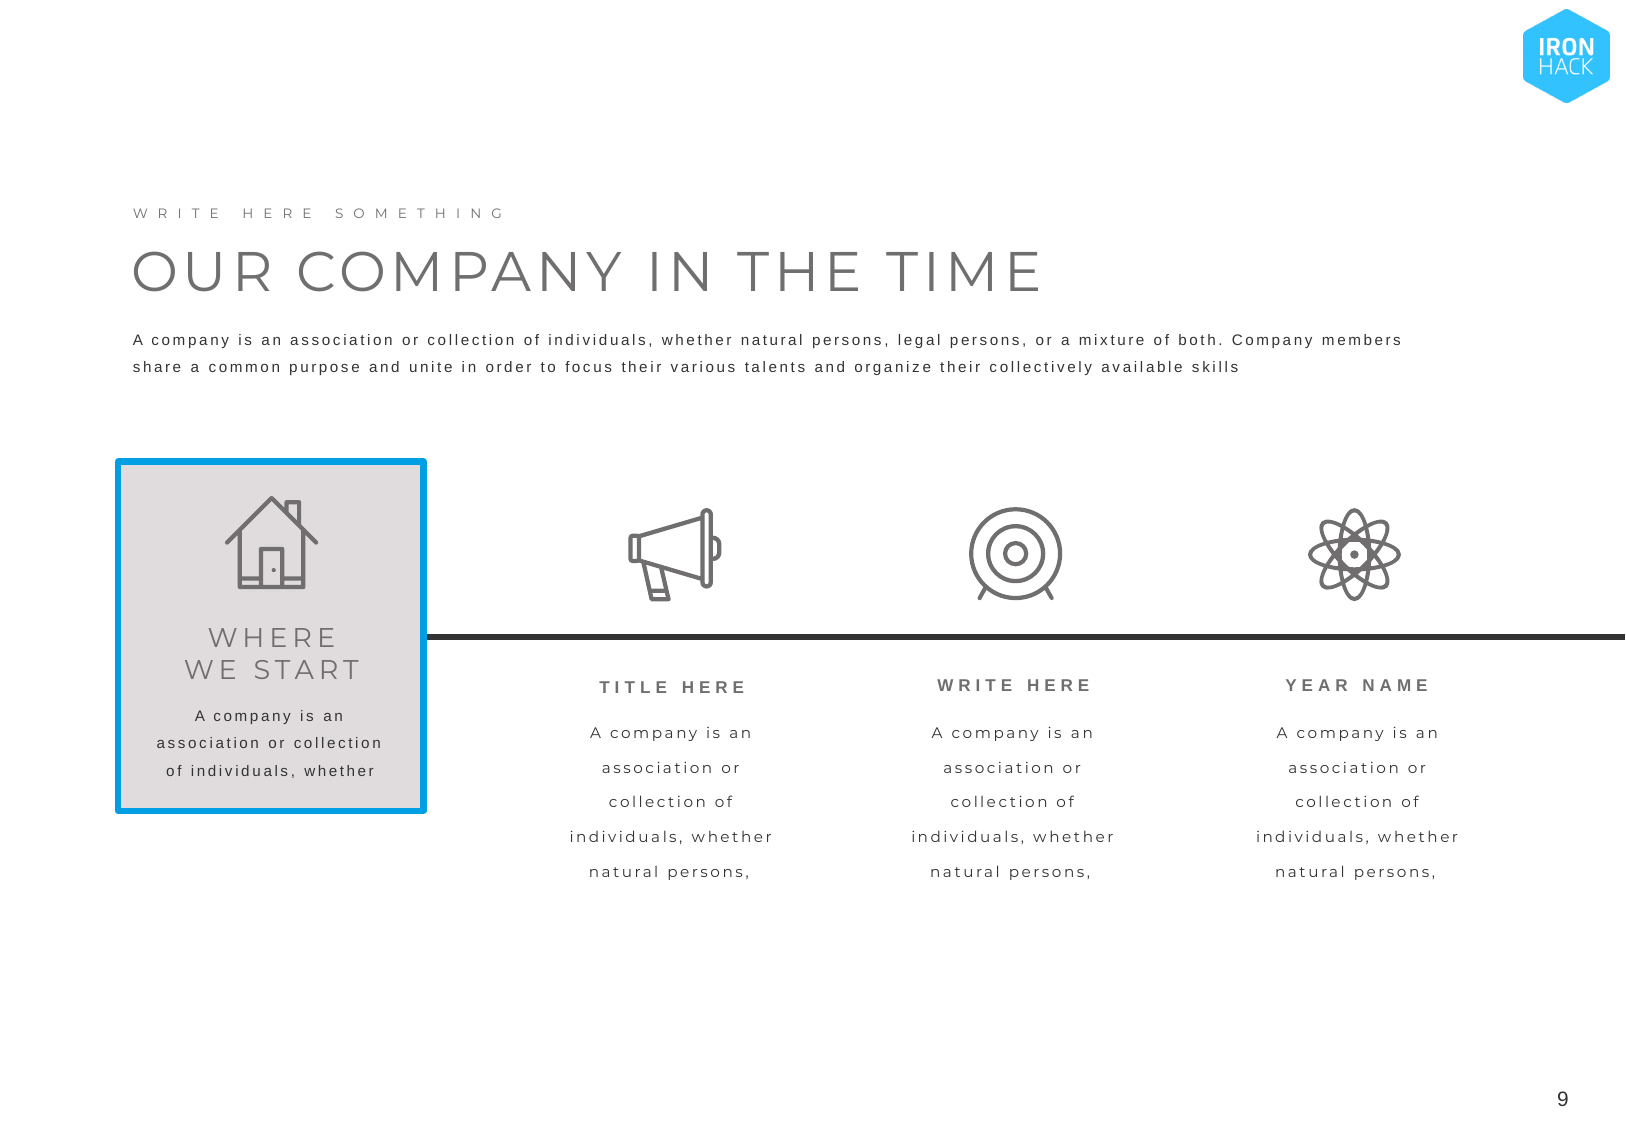

WRITE HERE SOMETHING
OUR COMPANY IN THE TIME
A company is an association or collection of individuals, whether natural persons, legal persons, or a mixture of both. Company members share a common purpose and unite in order to focus their various talents and organize their collectively available skills

WHERE
WE START
WRITE HERE
YEAR NAME
TITLE HERE
A company is an association or collection of individuals, whether
A company is an association or collection of individuals, whether natural persons,
A company is an association or collection of individuals, whether natural persons,
A company is an association or collection of individuals, whether natural persons,